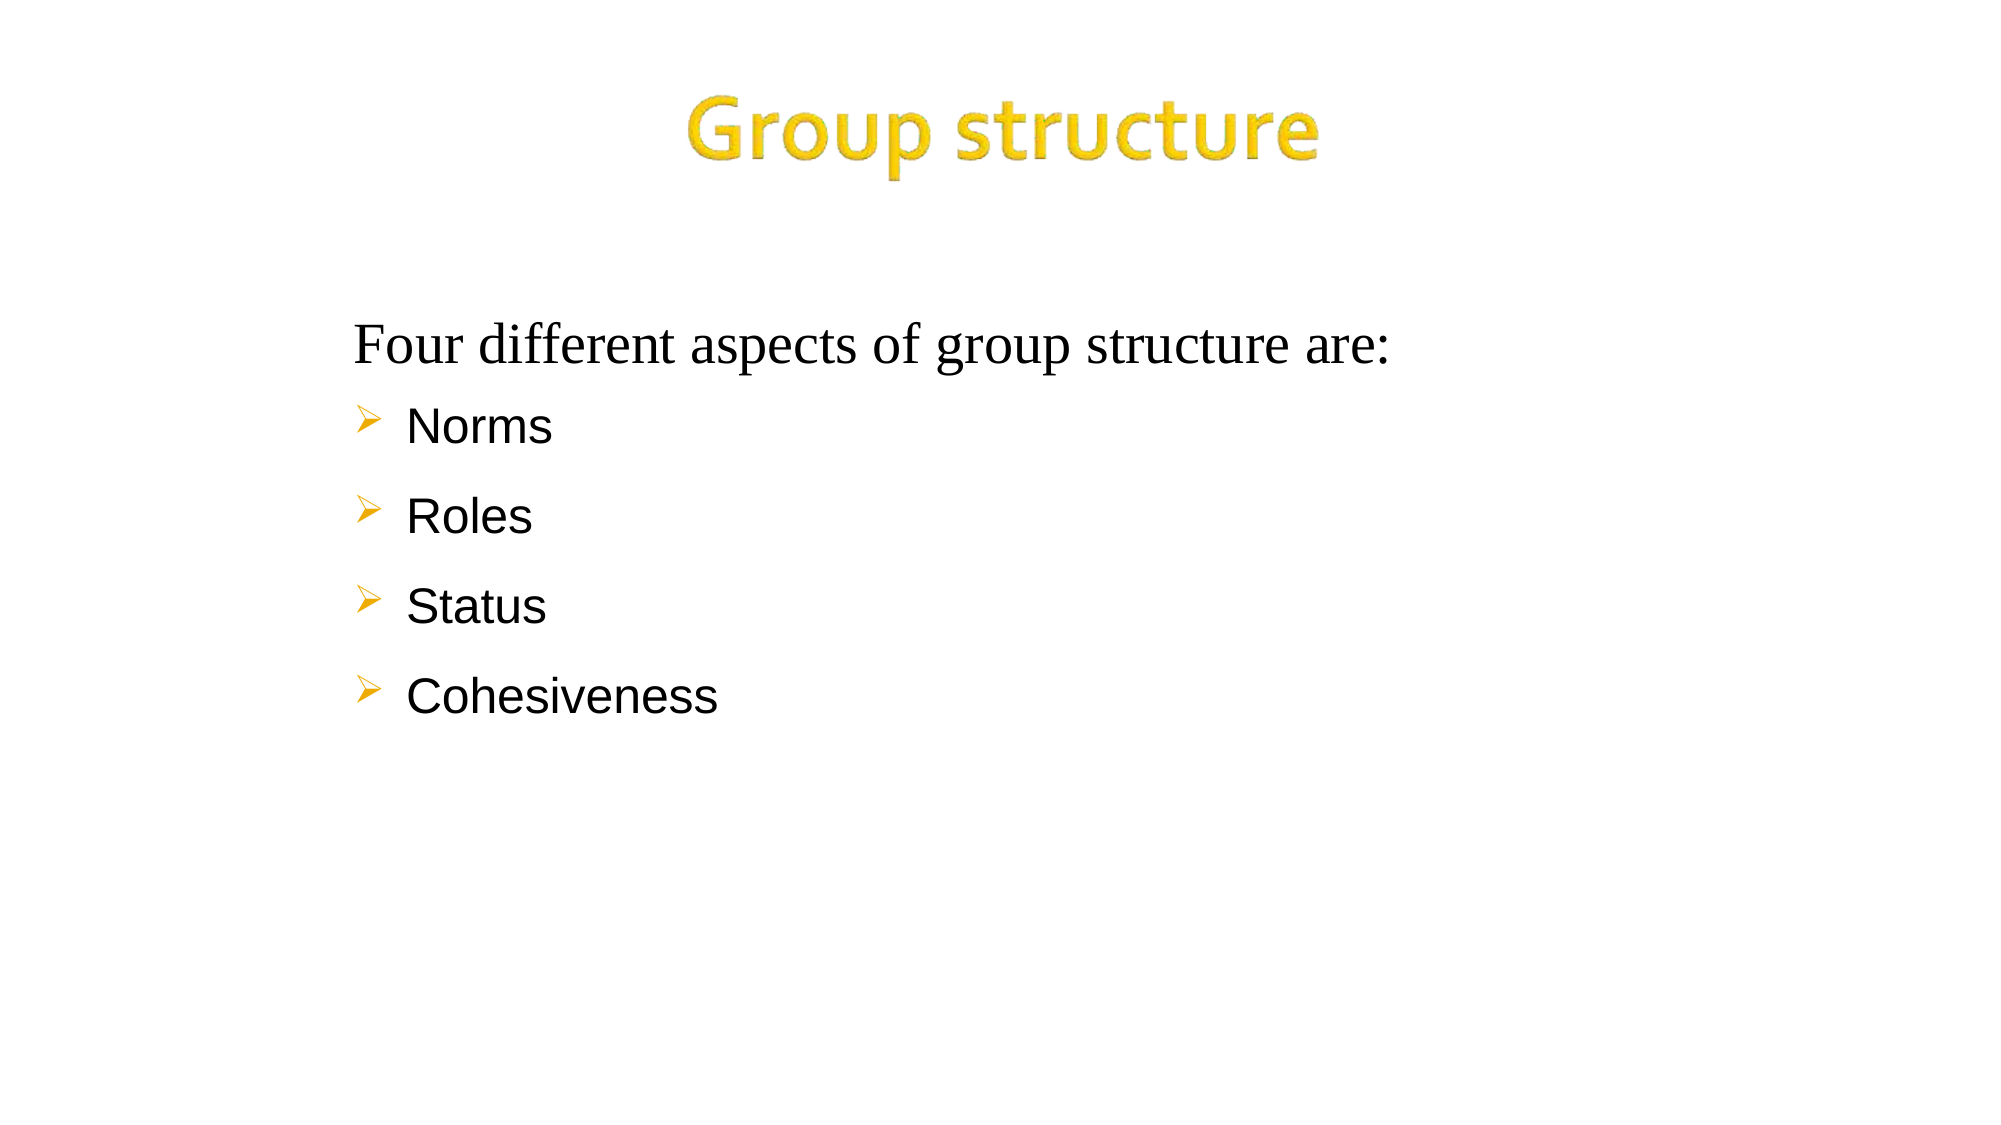

# Four different aspects of group structure are:
Norms
Roles
Status
Cohesiveness